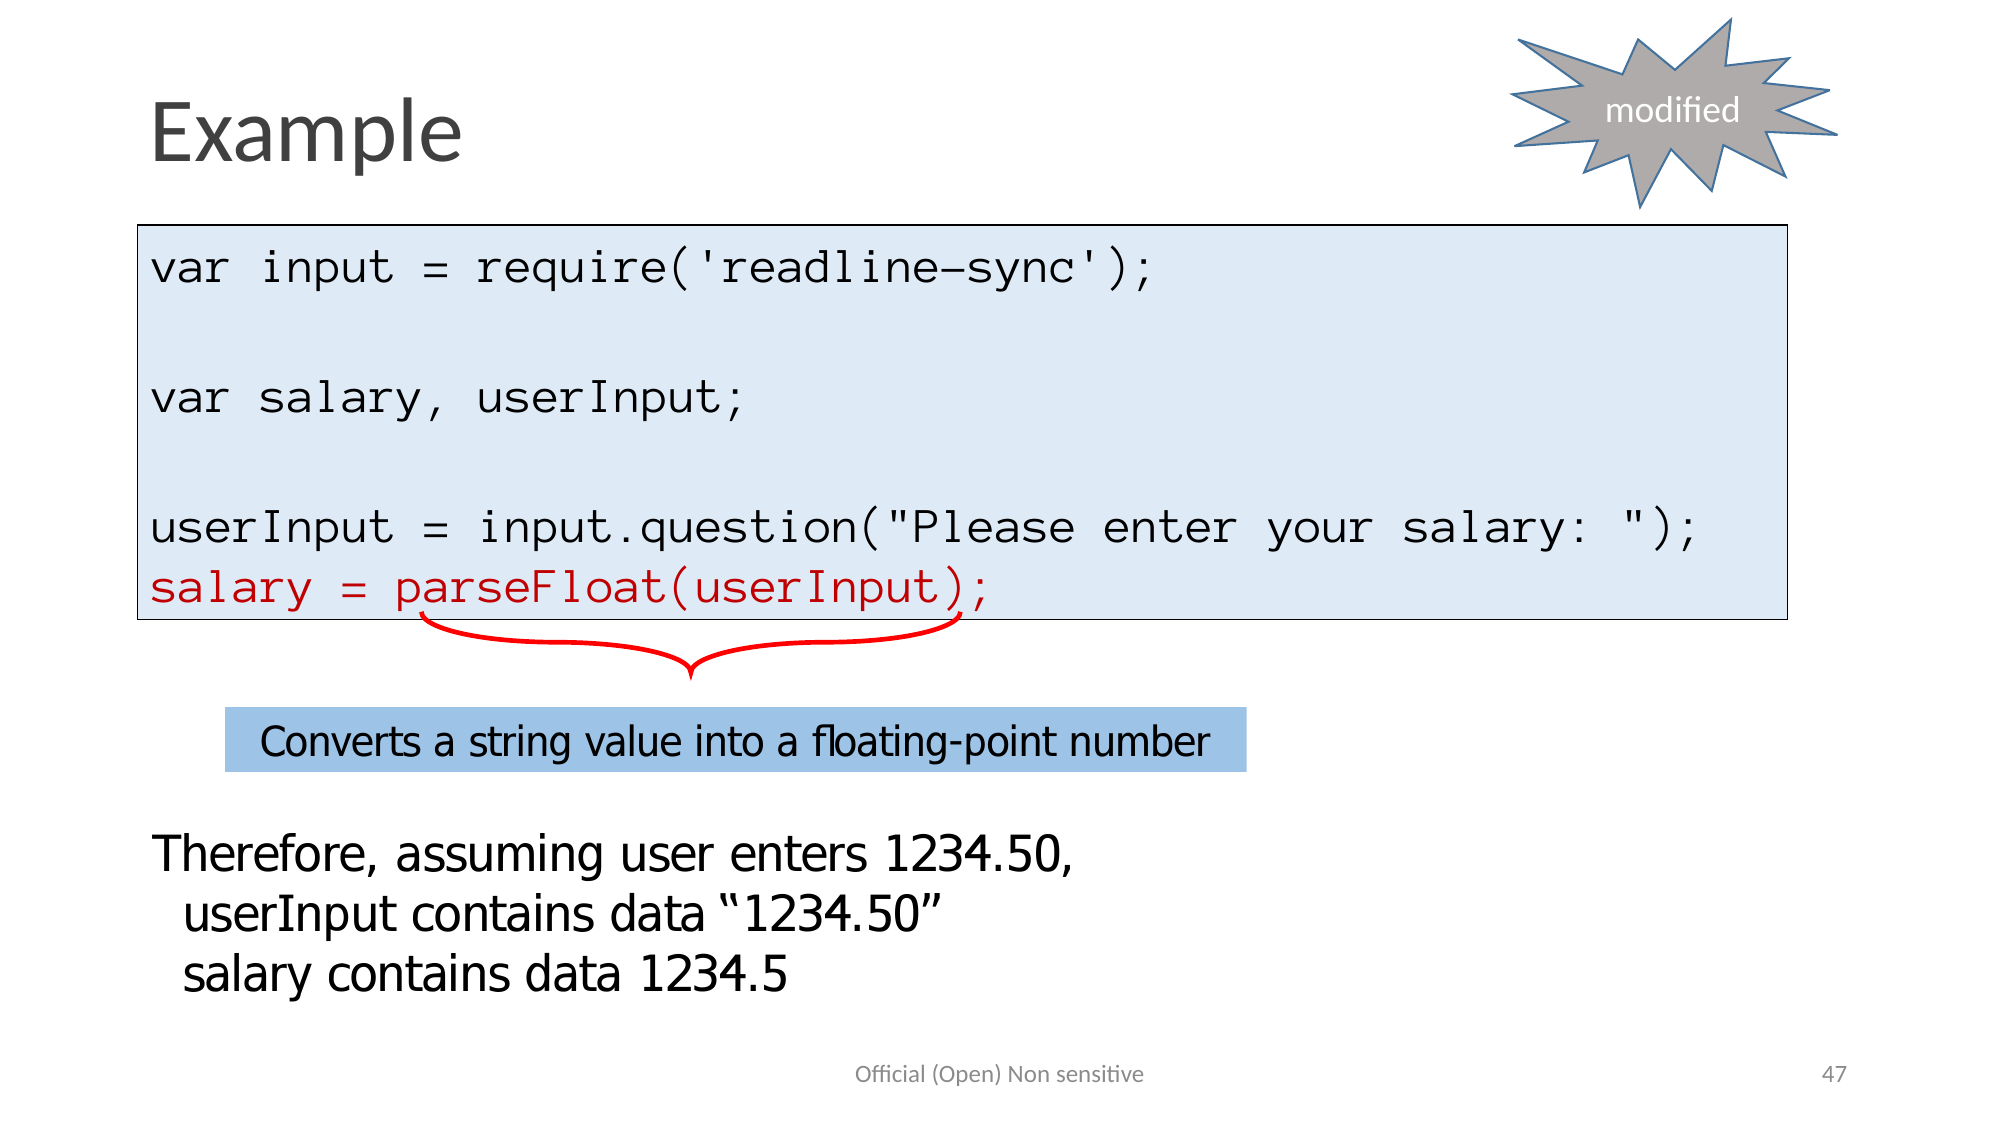

modified
# Example
var input = require('readline-sync');
var salary, userInput;
userInput = input.question("Please enter your salary: "); salary = parseFloat(userInput);

Converts a string value into a floating-point number
Therefore, assuming user enters 1234.50,
  userInput contains data “1234.50”
  salary contains data 1234.5
Official (Open) Non sensitive
47